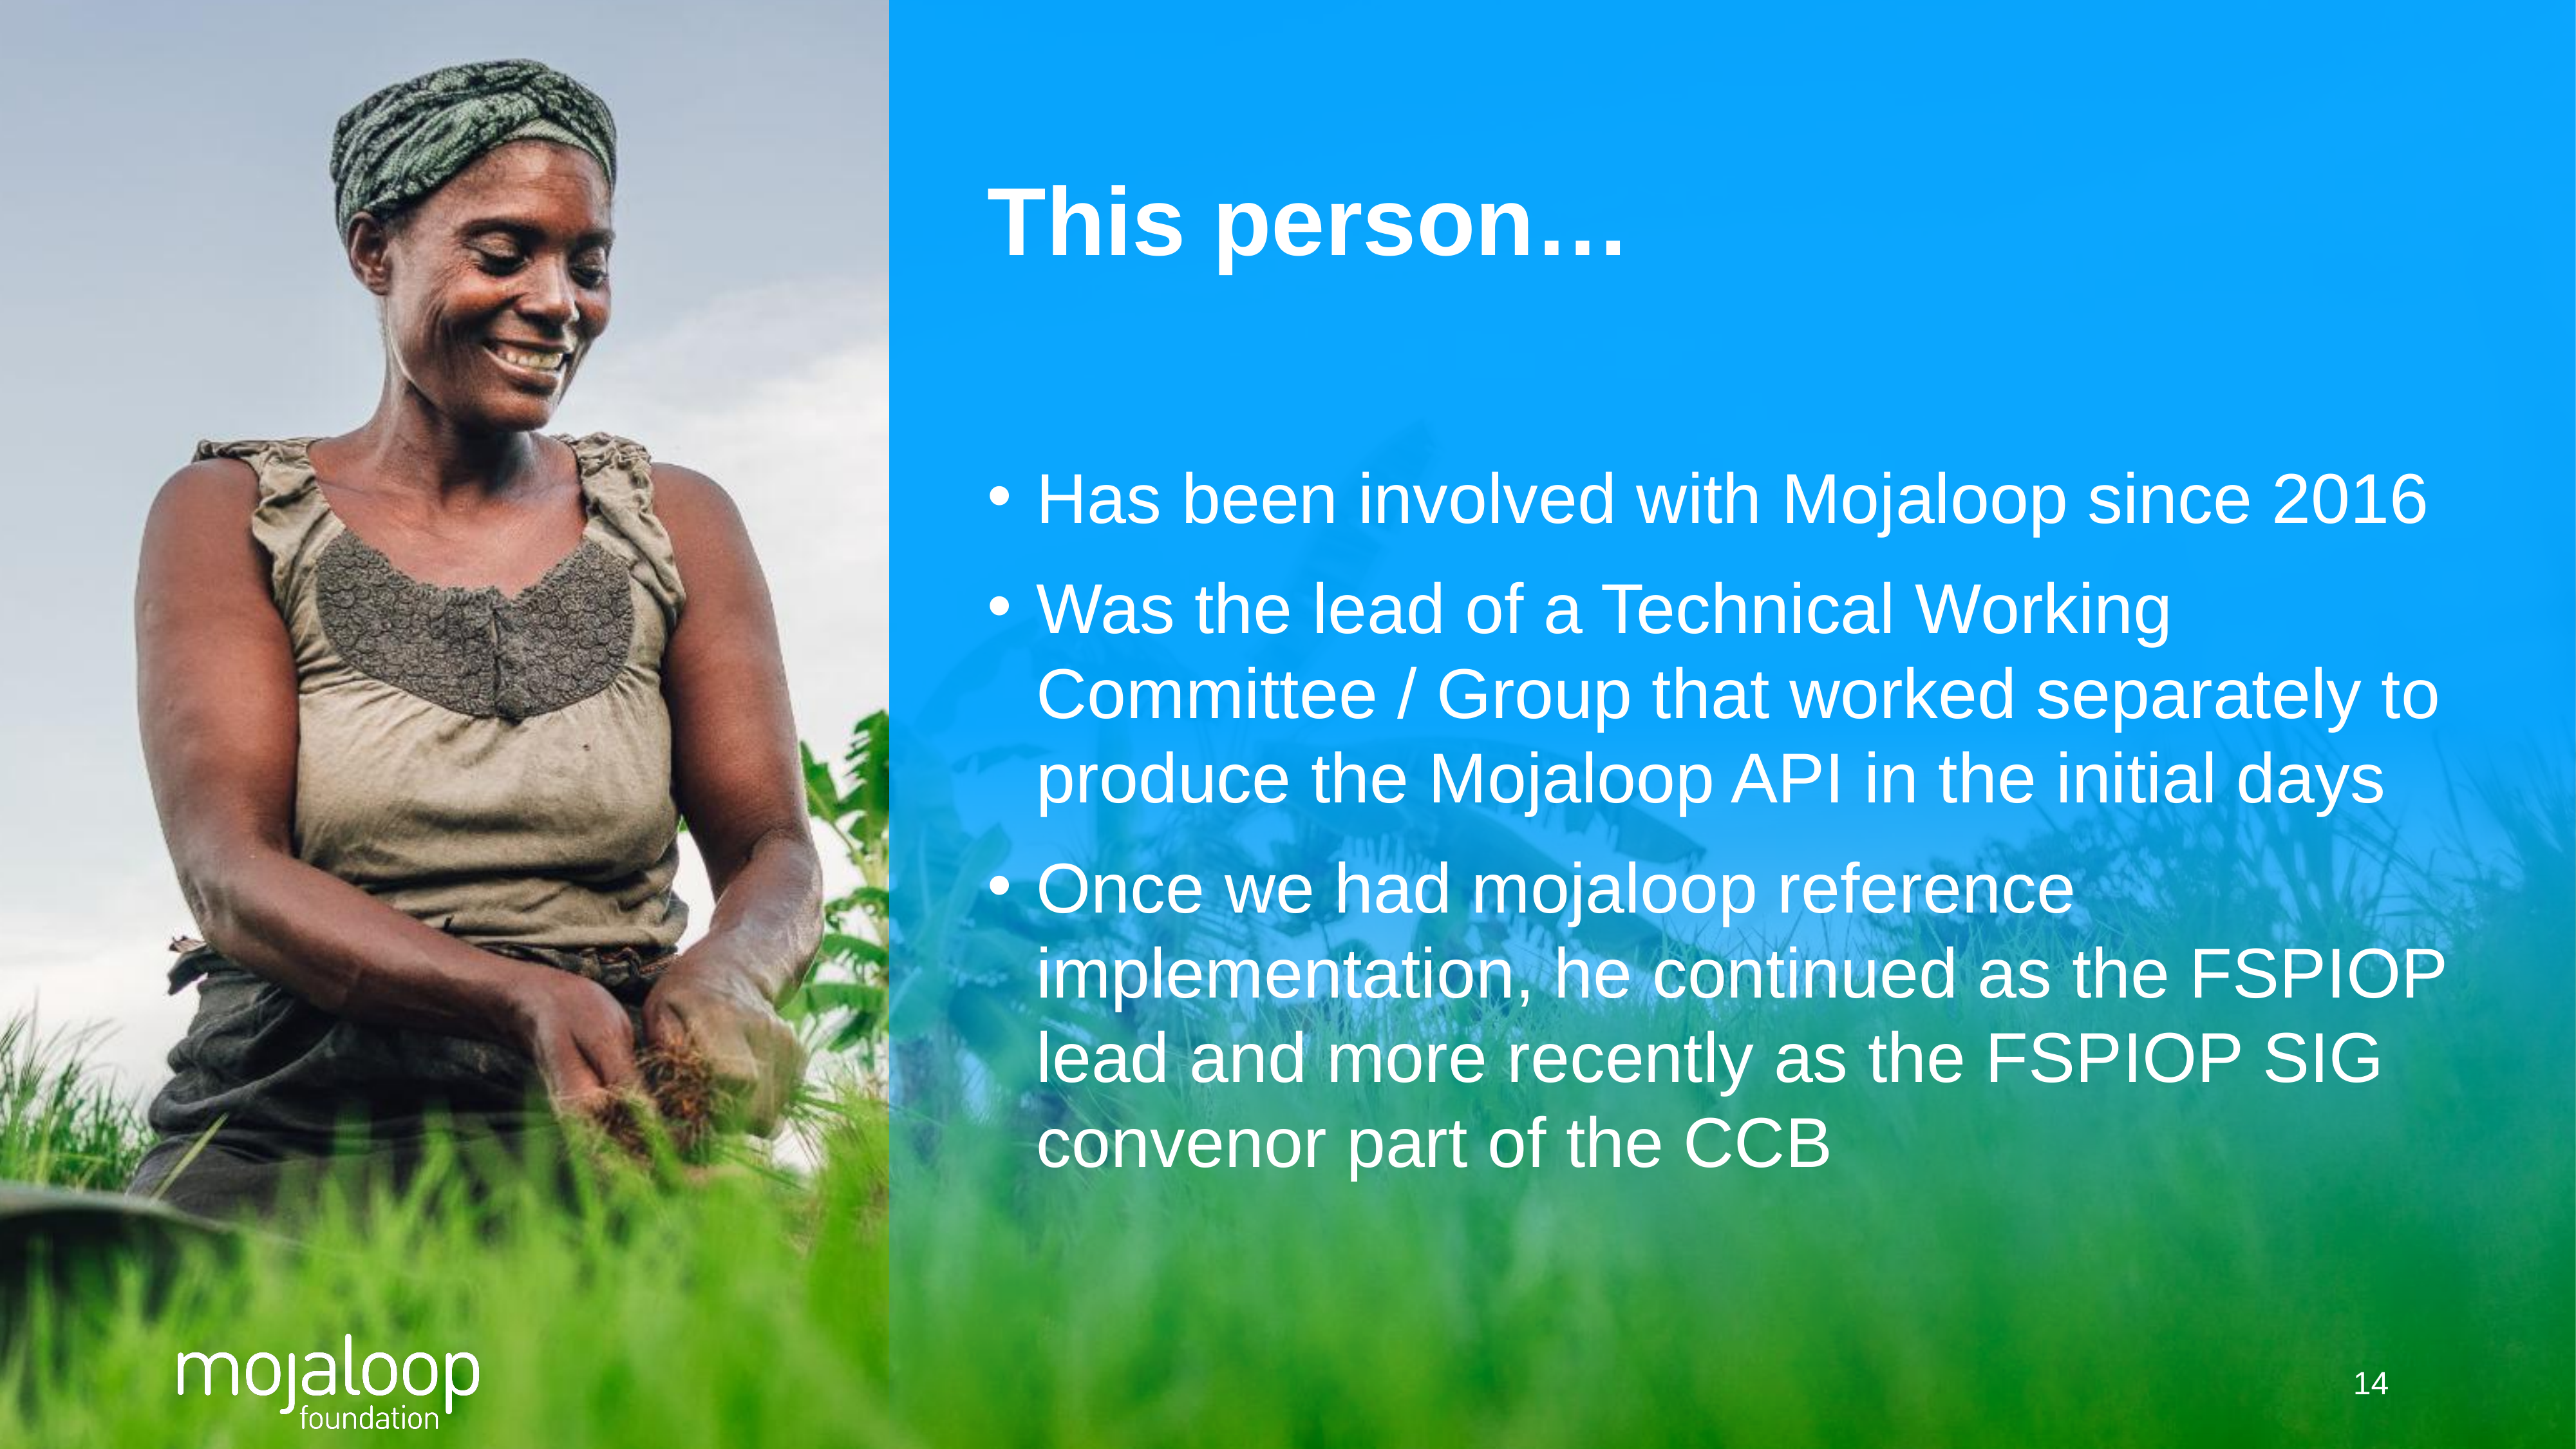

# This person…
Has been involved with Mojaloop since 2016
Was the lead of a Technical Working Committee / Group that worked separately to produce the Mojaloop API in the initial days
Once we had mojaloop reference implementation, he continued as the FSPIOP lead and more recently as the FSPIOP SIG convenor part of the CCB

14